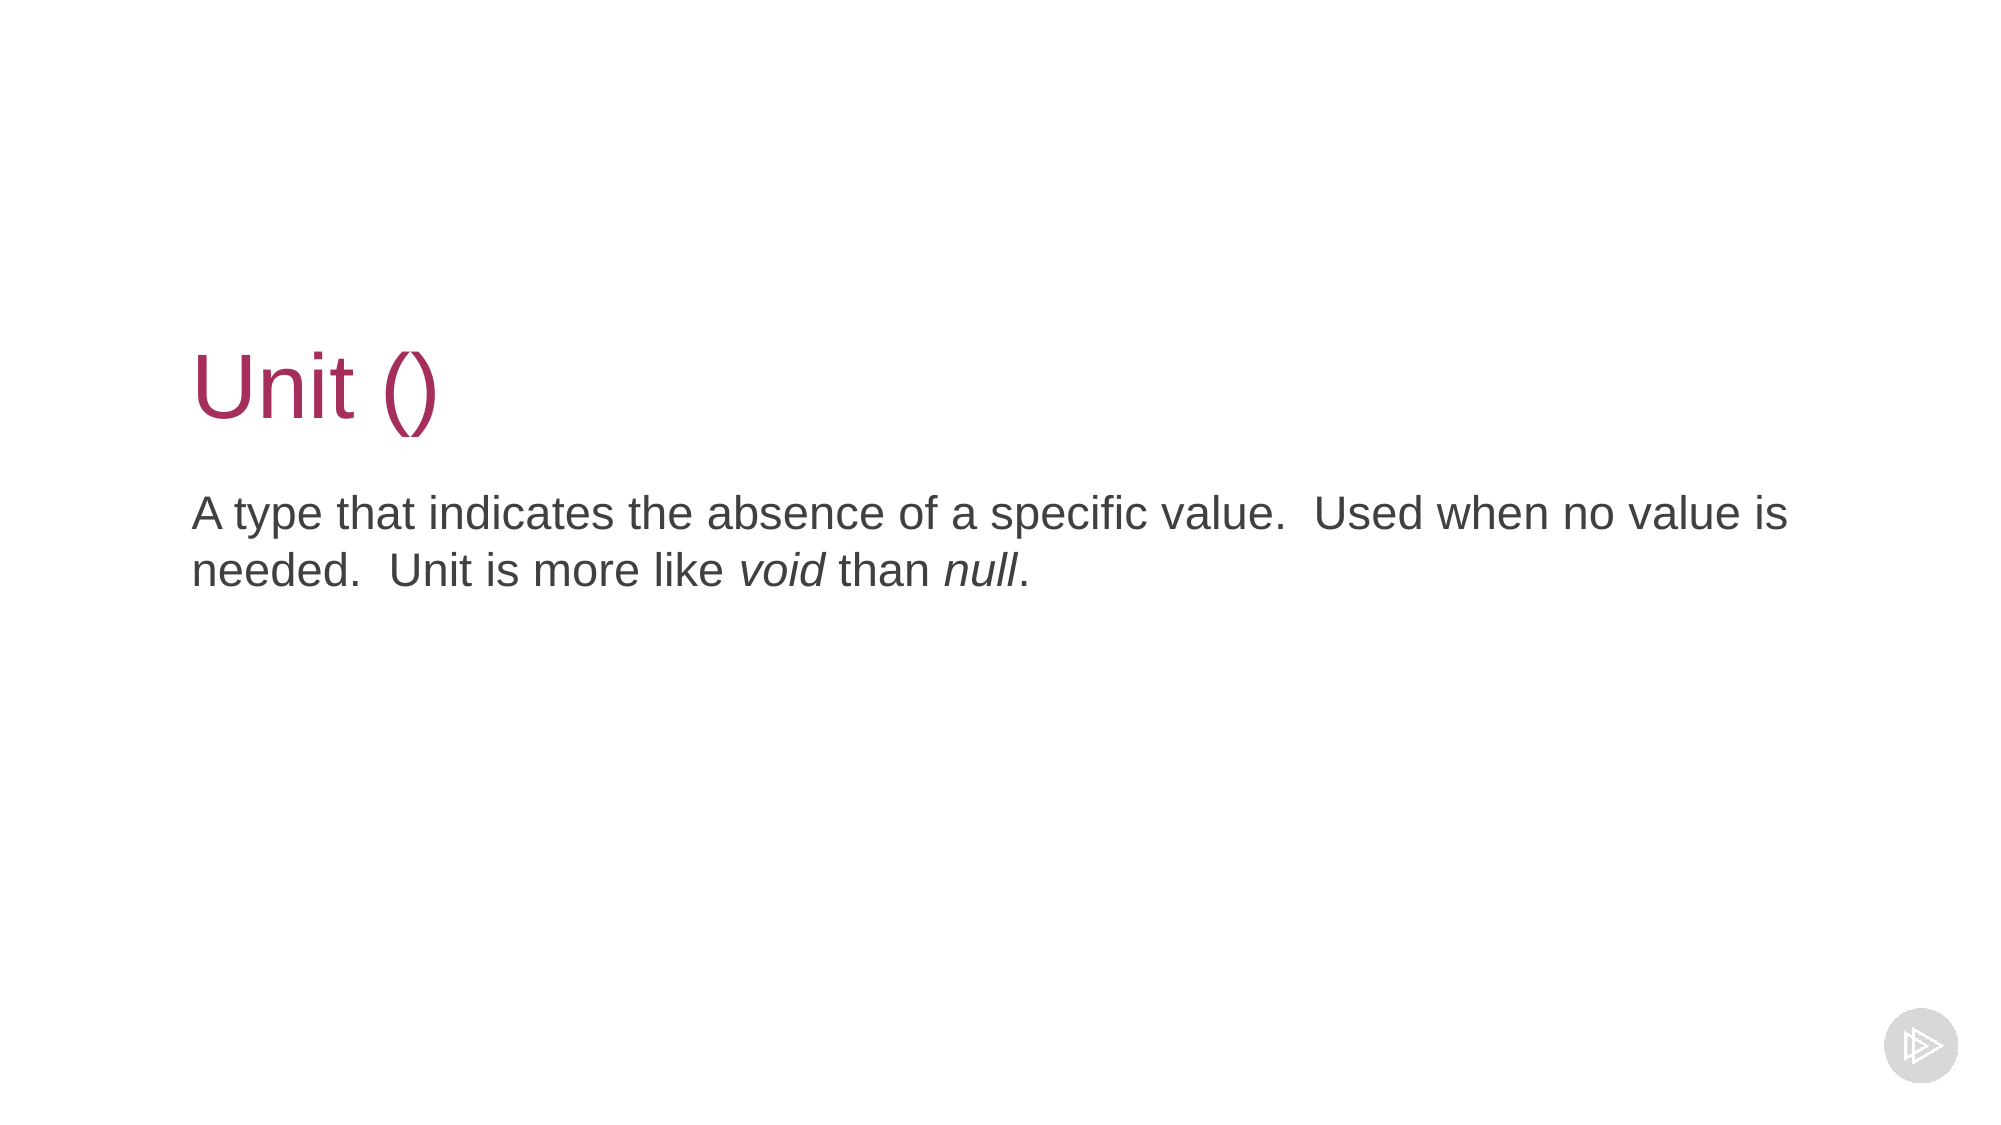

# Unit ()
A type that indicates the absence of a specific value.  Used when no value is needed.  Unit is more like void than null.